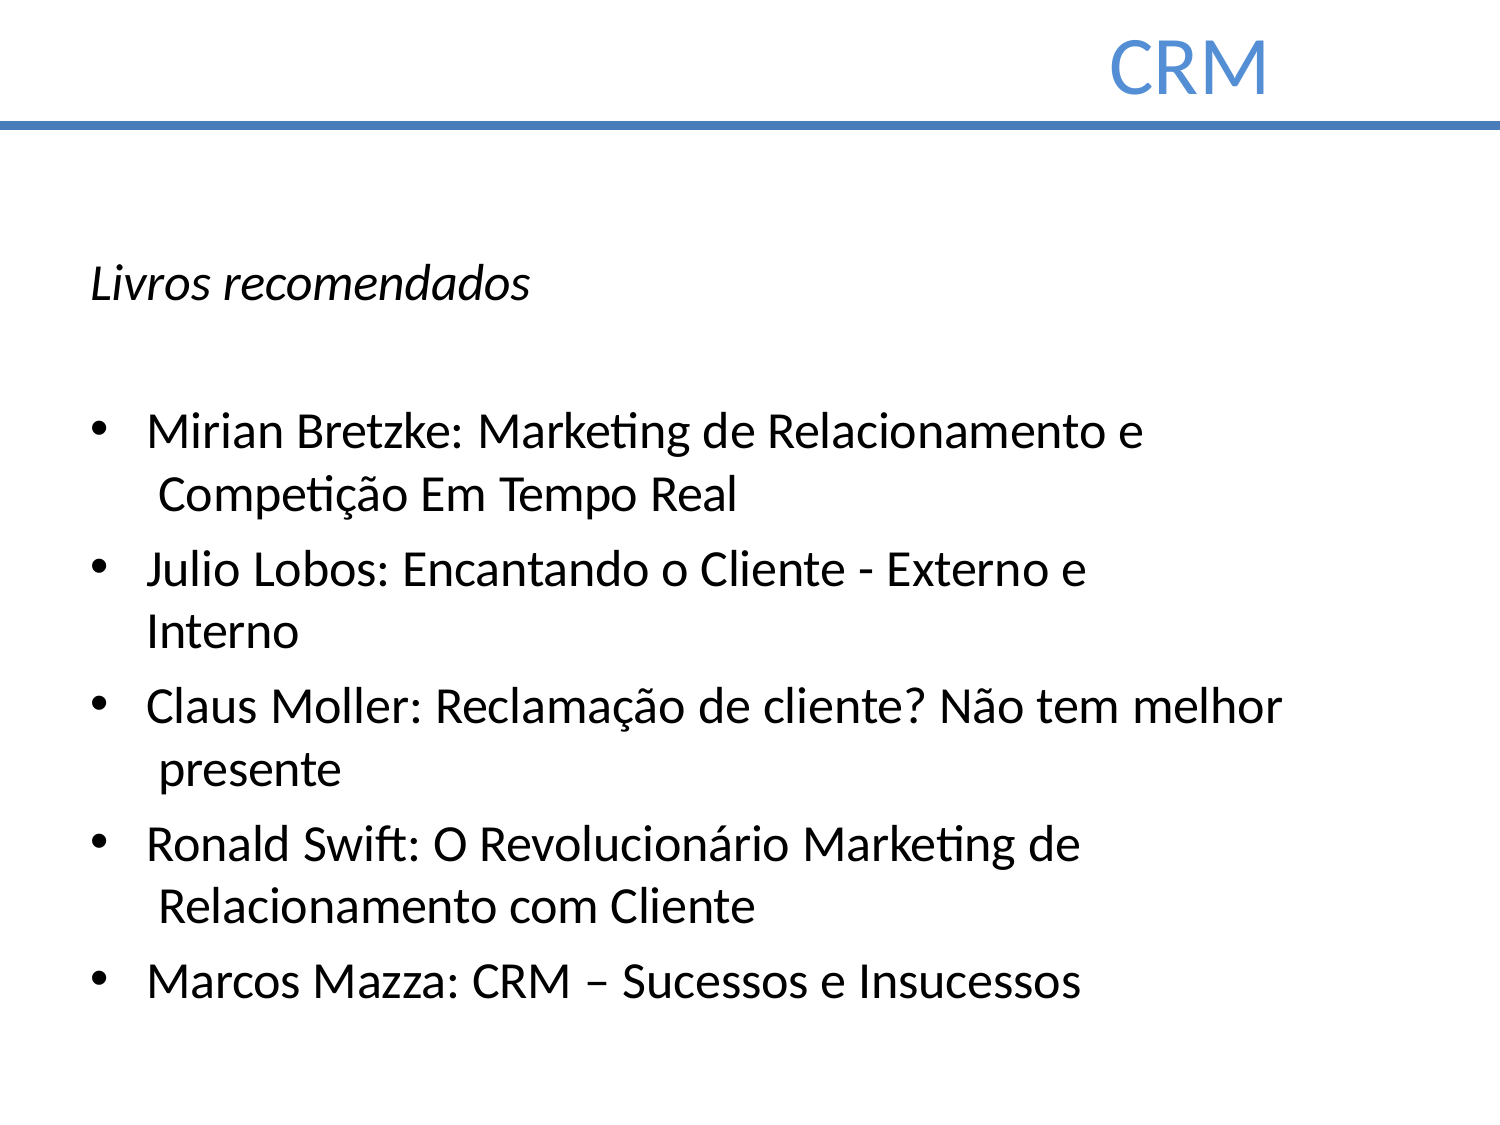

# CRM

Livros recomendados

Mirian Bretzke: Marketing de Relacionamento e  Competição Em Tempo Real
Julio Lobos: Encantando o Cliente - Externo e Interno
Claus Moller: Reclamação de cliente? Não tem melhor  presente
Ronald Swift: O Revolucionário Marketing de  Relacionamento com Cliente
Marcos Mazza: CRM – Sucessos e Insucessos